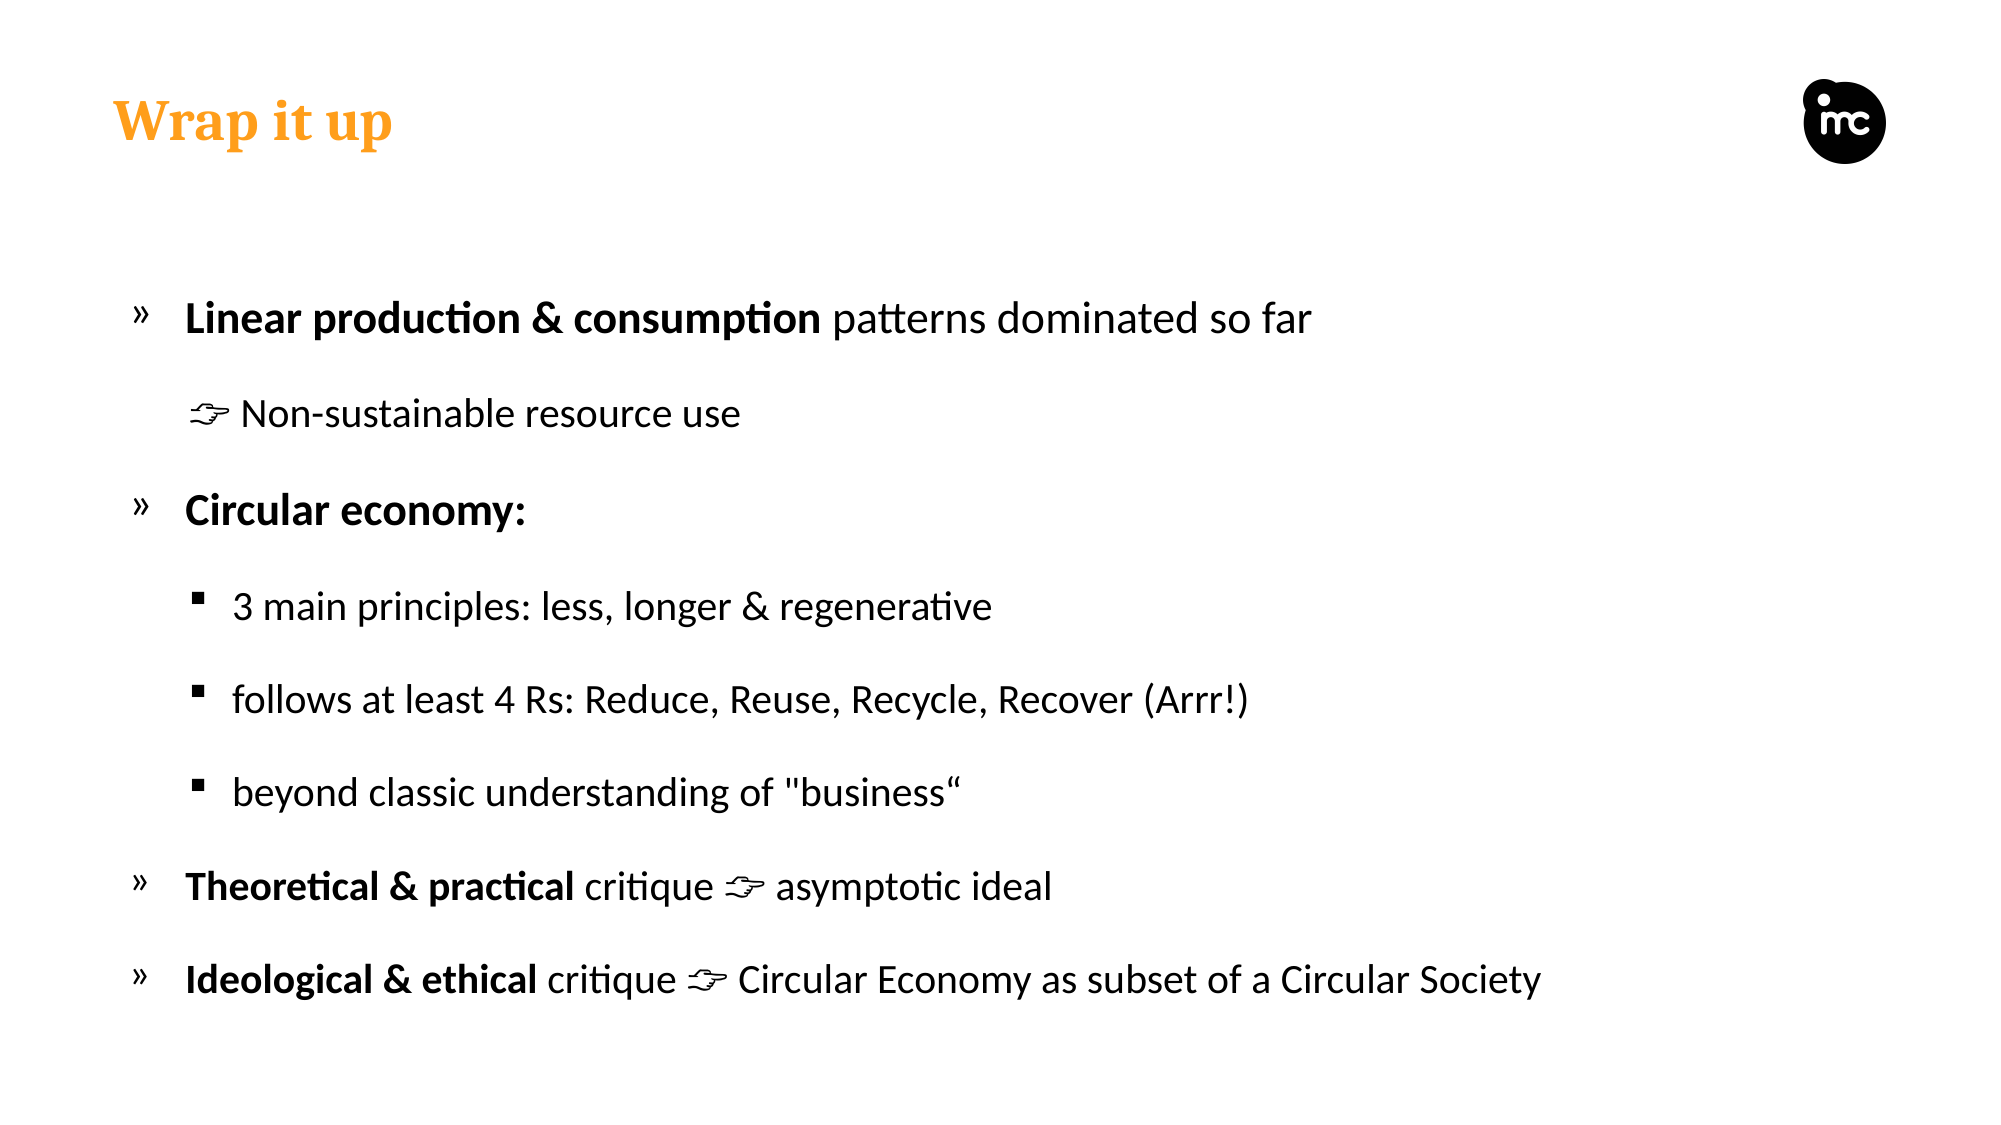

# Wrap it up
Linear production & consumption patterns dominated so far
👉 Non-sustainable resource use
Circular economy:
3 main principles: less, longer & regenerative
follows at least 4 Rs: Reduce, Reuse, Recycle, Recover (Arrr!)
beyond classic understanding of "business“
Theoretical & practical critique 👉 asymptotic ideal
Ideological & ethical critique 👉 Circular Economy as subset of a Circular Society